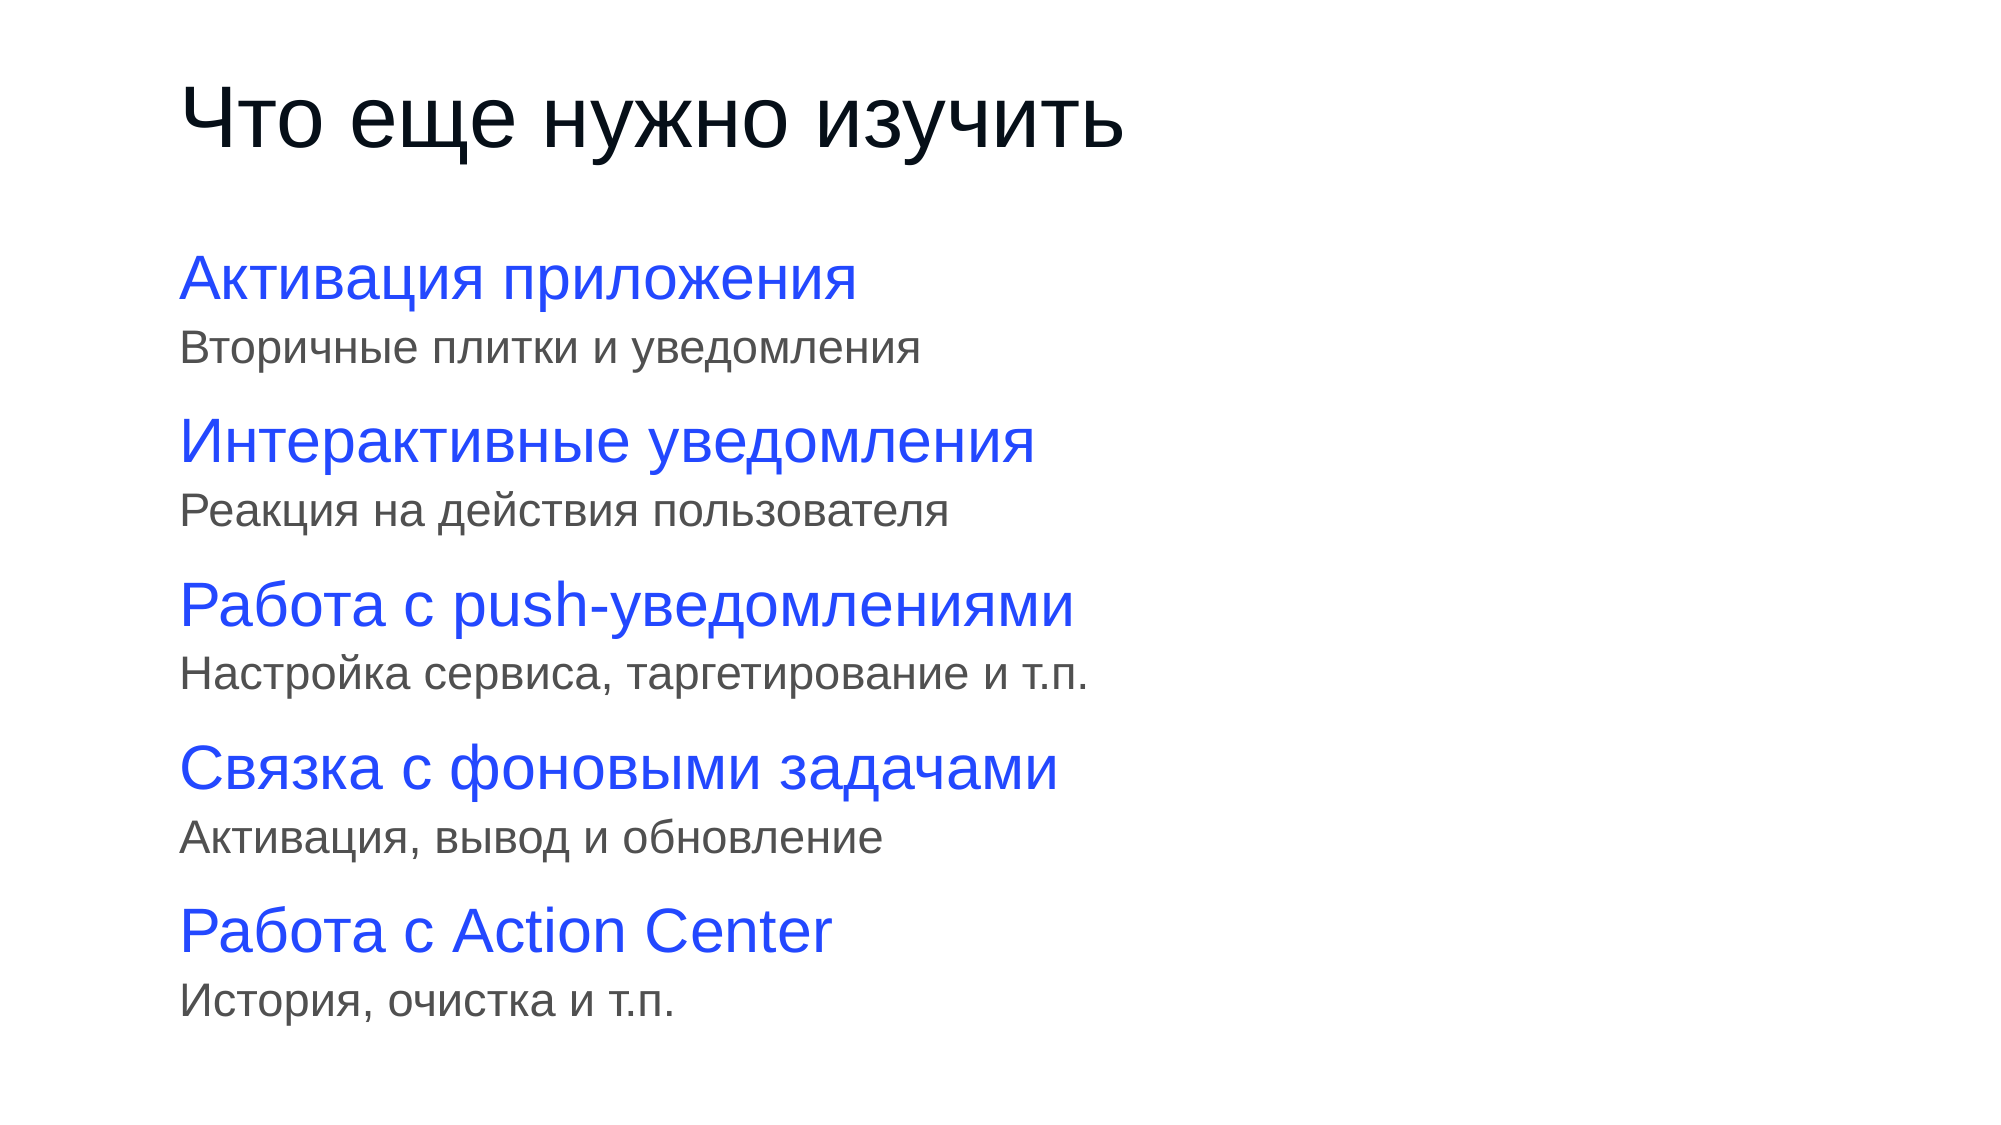

# Что еще нужно изучить
Активация приложения
Вторичные плитки и уведомления
Интерактивные уведомления
Реакция на действия пользователя
Работа с push-уведомлениями
Настройка сервиса, таргетирование и т.п.
Связка с фоновыми задачами
Активация, вывод и обновление
Работа с Action Center
История, очистка и т.п.